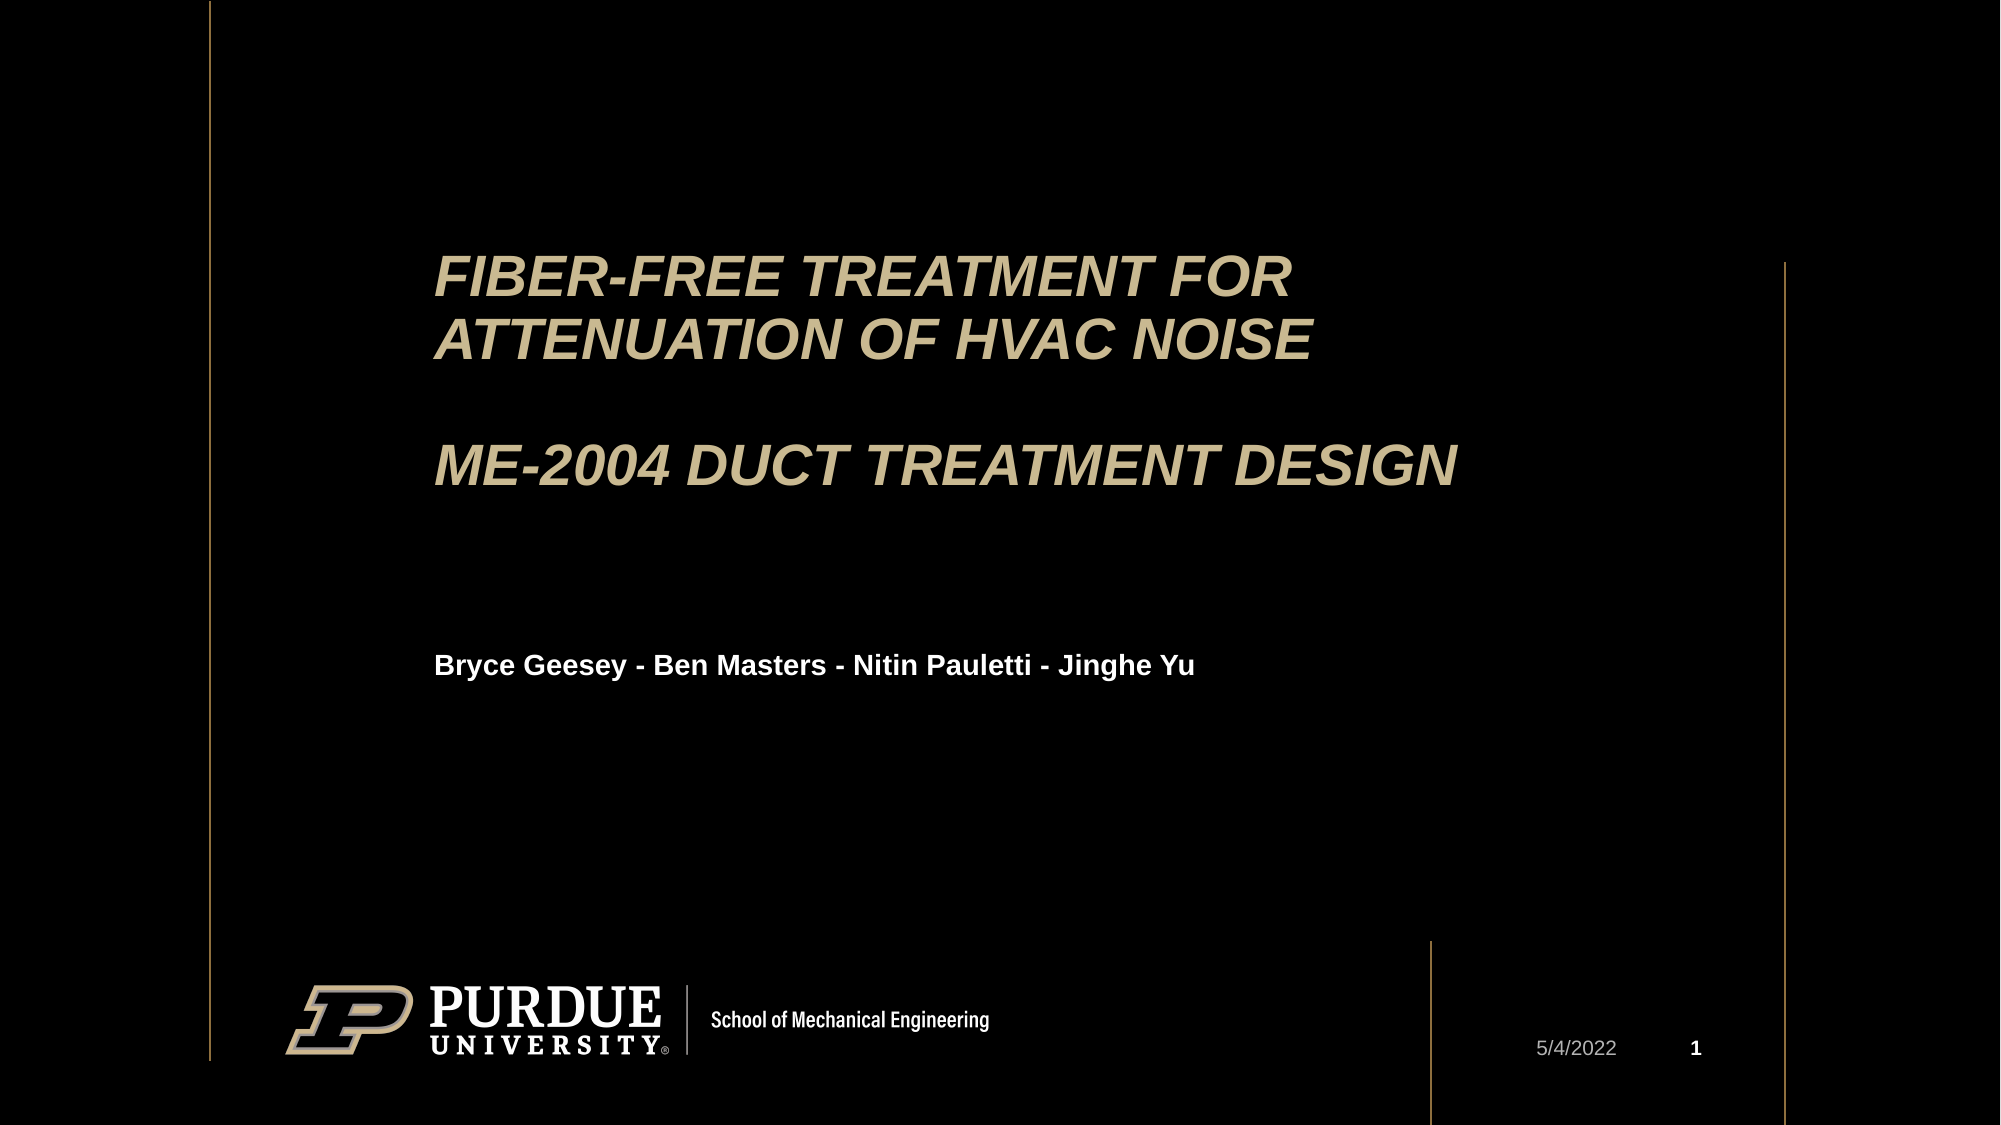

# Fiber-Free Treatment for Attenuation of HVAC Noise ME-2004 Duct Treatment Design
Bryce Geesey - Ben Masters - Nitin Pauletti - Jinghe Yu

1
5/4/2022